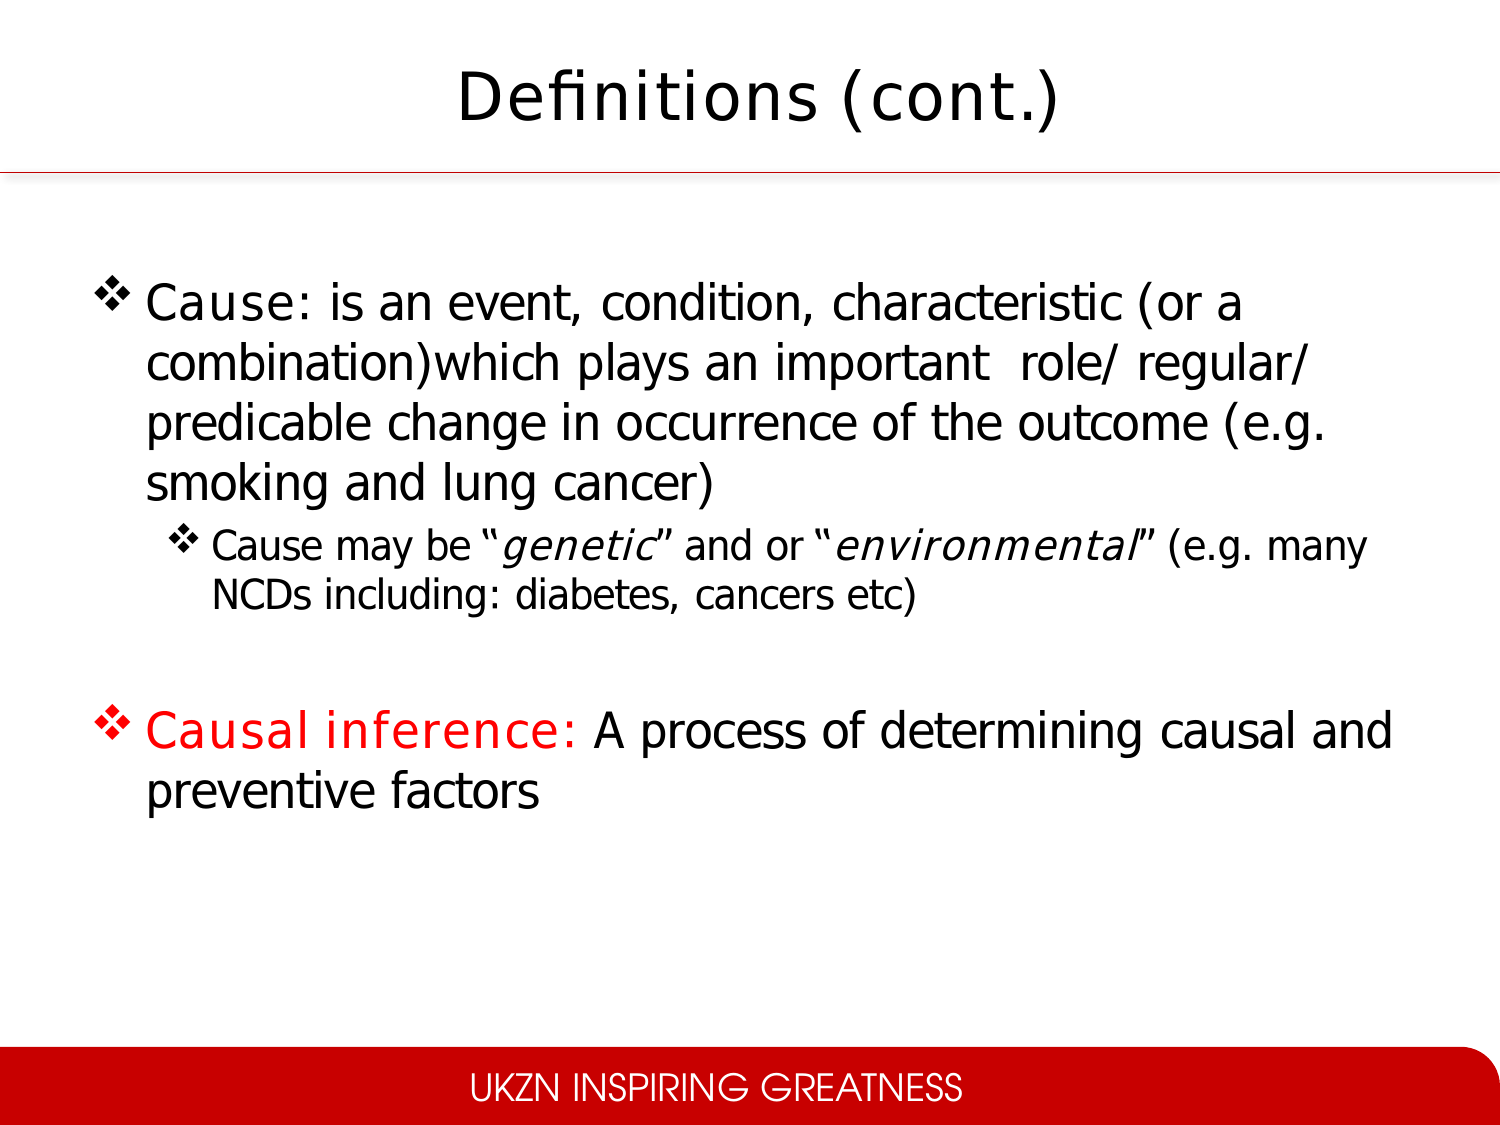

# Definitions (cont.)
Cause: is an event, condition, characteristic (or a combination)which plays an important  role/ regular/ predicable change in occurrence of the outcome (e.g. smoking and lung cancer)
Cause may be “genetic” and or “environmental” (e.g. many NCDs including: diabetes, cancers etc)

Causal inference: A process of determining causal and preventive factors